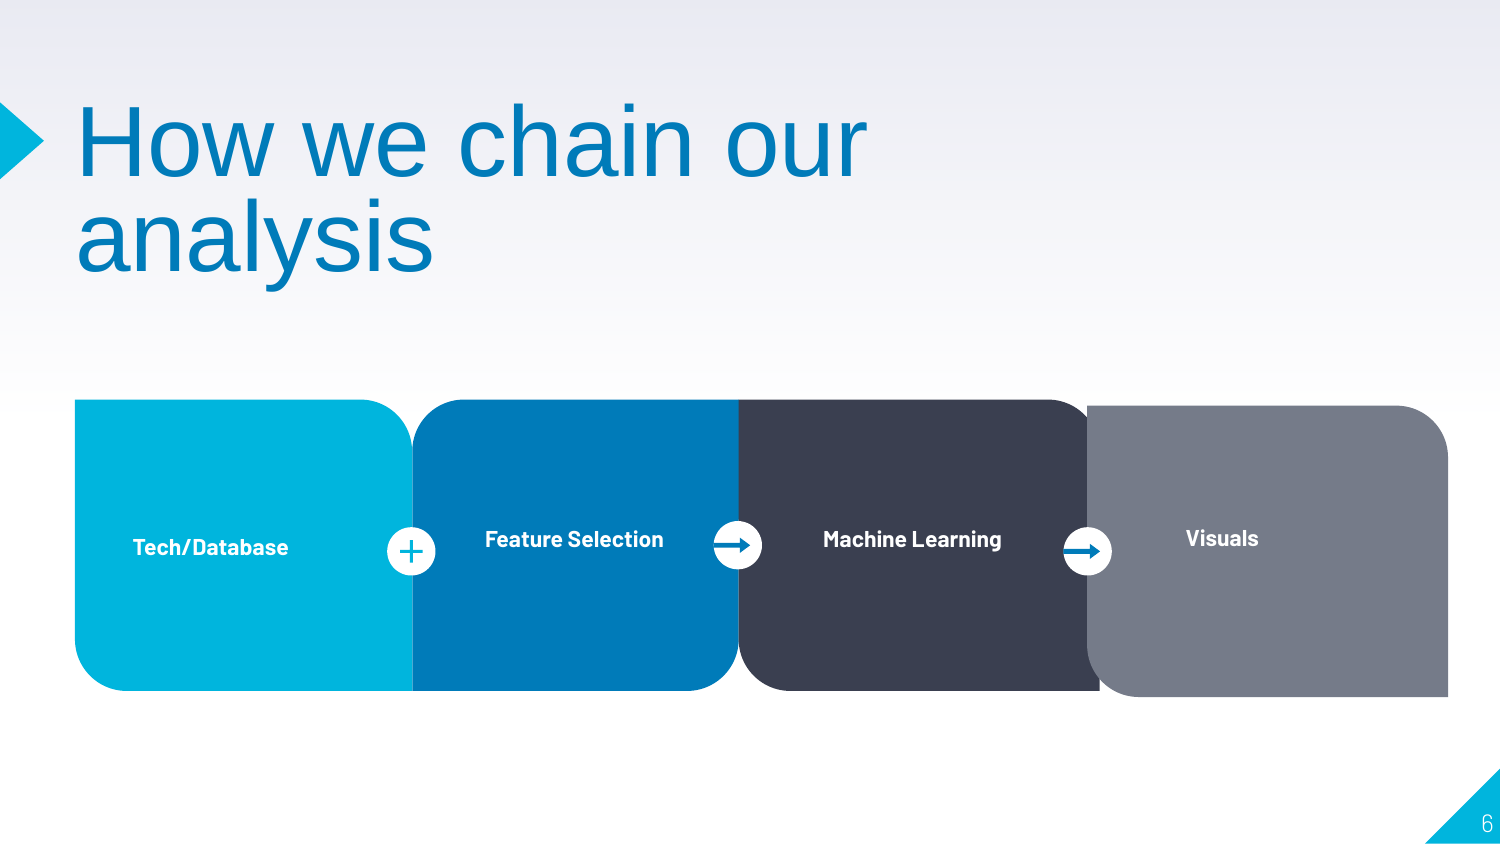

# How we chain our analysis

Feature Selection

Machine Learning

 Tech/Database

Visuals

6